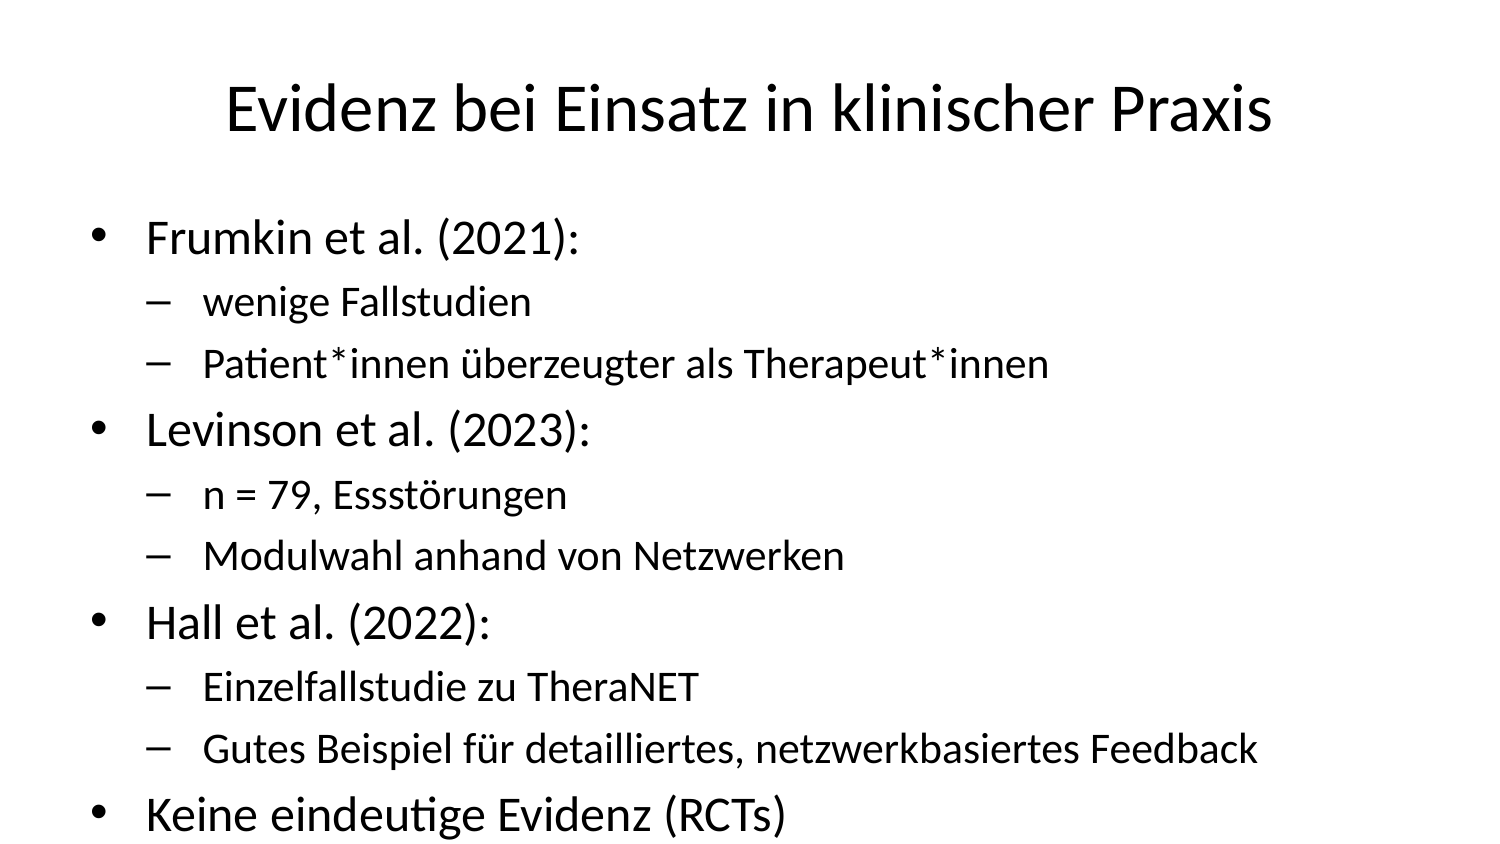

# Evidenz bei Einsatz in klinischer Praxis
Frumkin et al. (2021):
wenige Fallstudien
Patient*innen überzeugter als Therapeut*innen
Levinson et al. (2023):
n = 79, Essstörungen
Modulwahl anhand von Netzwerken
Hall et al. (2022):
Einzelfallstudie zu TheraNET
Gutes Beispiel für detailliertes, netzwerkbasiertes Feedback
Keine eindeutige Evidenz (RCTs)
viele unterschiedliche Möglichkeiten des Einsatzes